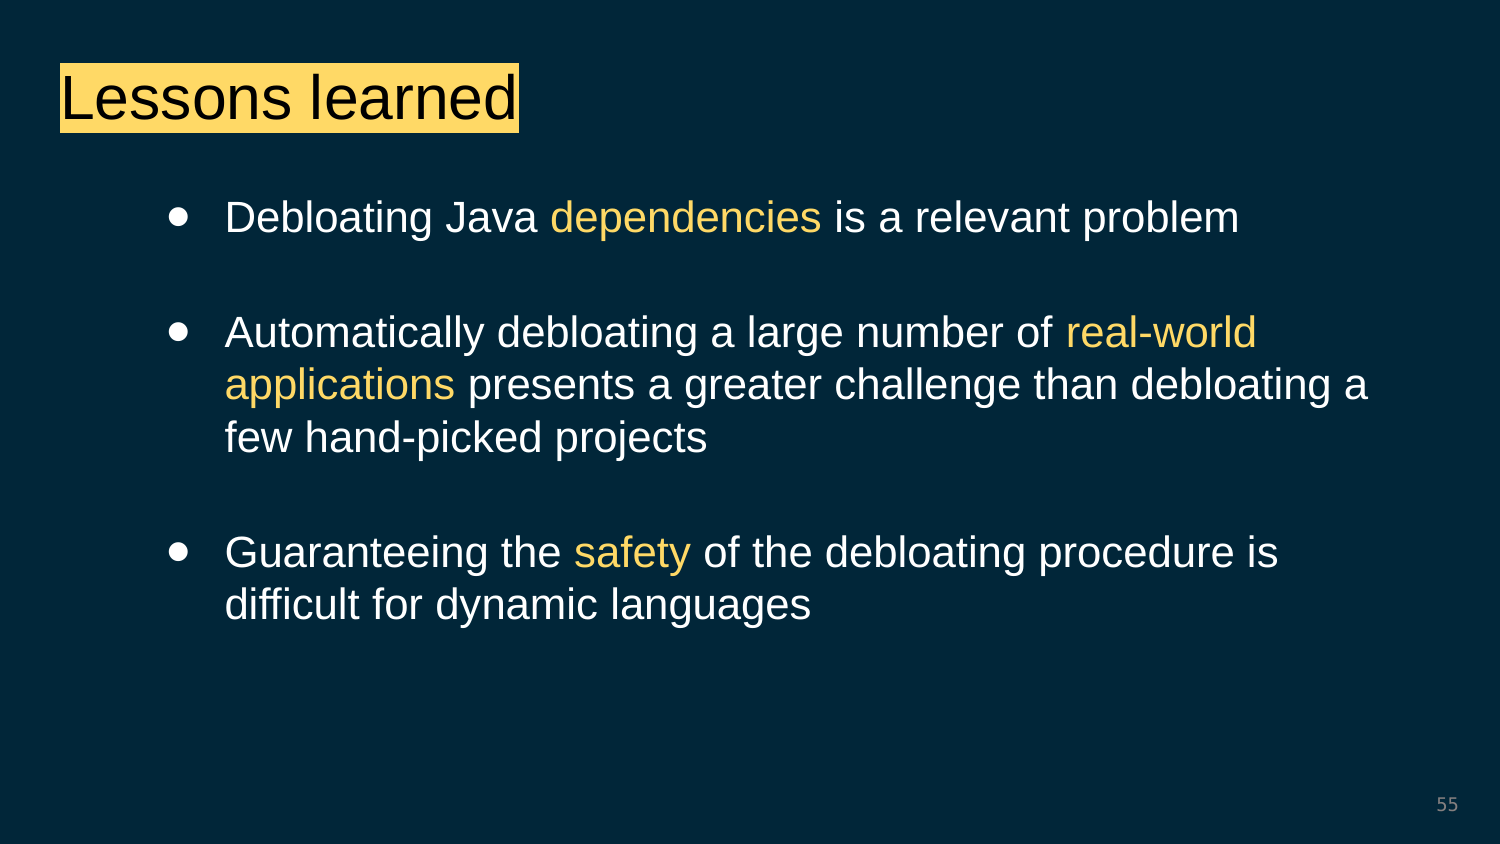

Lessons learned
Debloating Java dependencies is a relevant problem
Automatically debloating a large number of real-world applications presents a greater challenge than debloating a few hand-picked projects
Guaranteeing the safety of the debloating procedure is difficult for dynamic languages

55